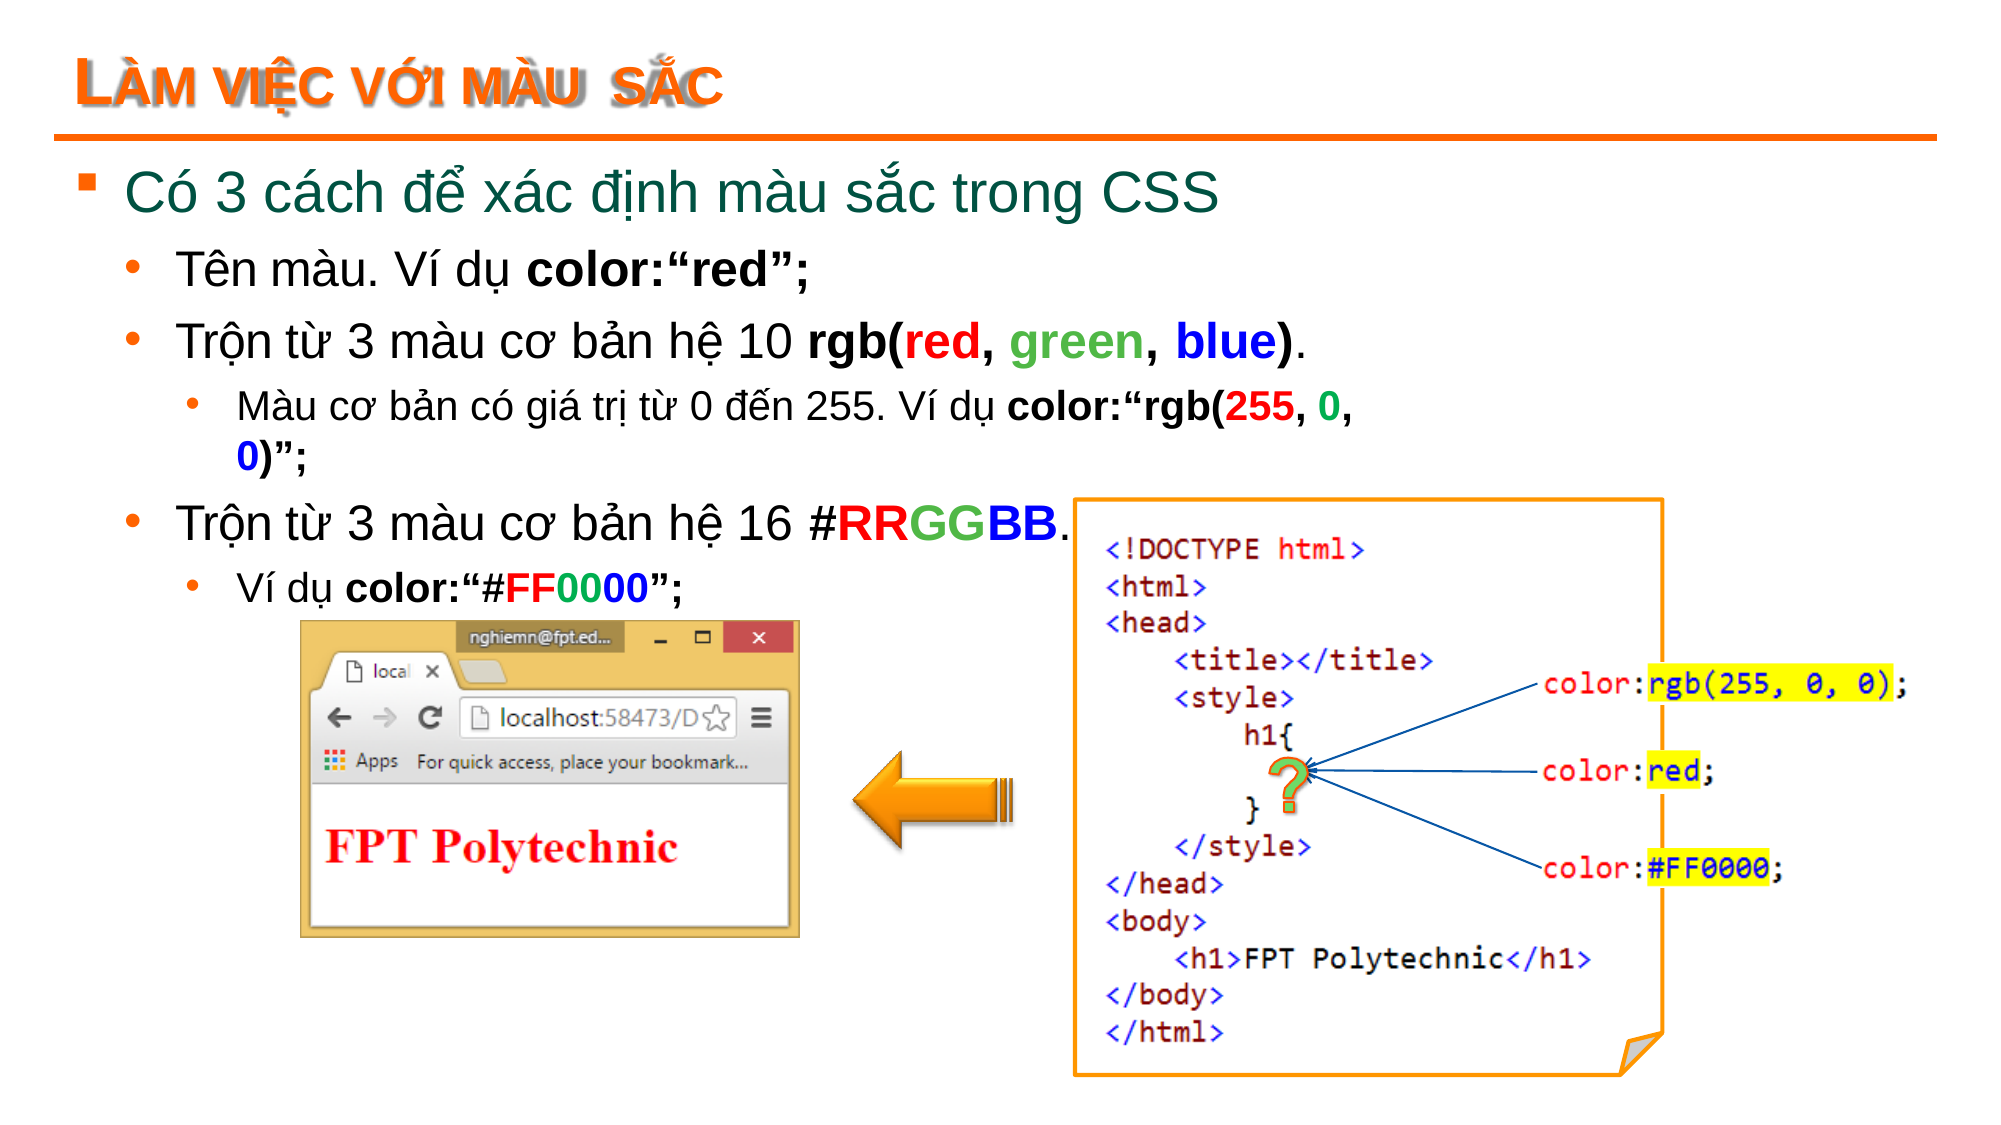

# LÀM VIỆC VỚI MÀU  SẮC
Có 3 cách để xác định màu sắc trong CSS
Tên màu. Ví dụ color:“red”;
Trộn từ 3 màu cơ bản hệ 10 rgb(red, green, blue).
Màu cơ bản có giá trị từ 0 đến 255. Ví dụ color:“rgb(255, 0, 0)”;
Trộn từ 3 màu cơ bản hệ 16 #RRGGBB.
Ví dụ color:“#FF0000”;